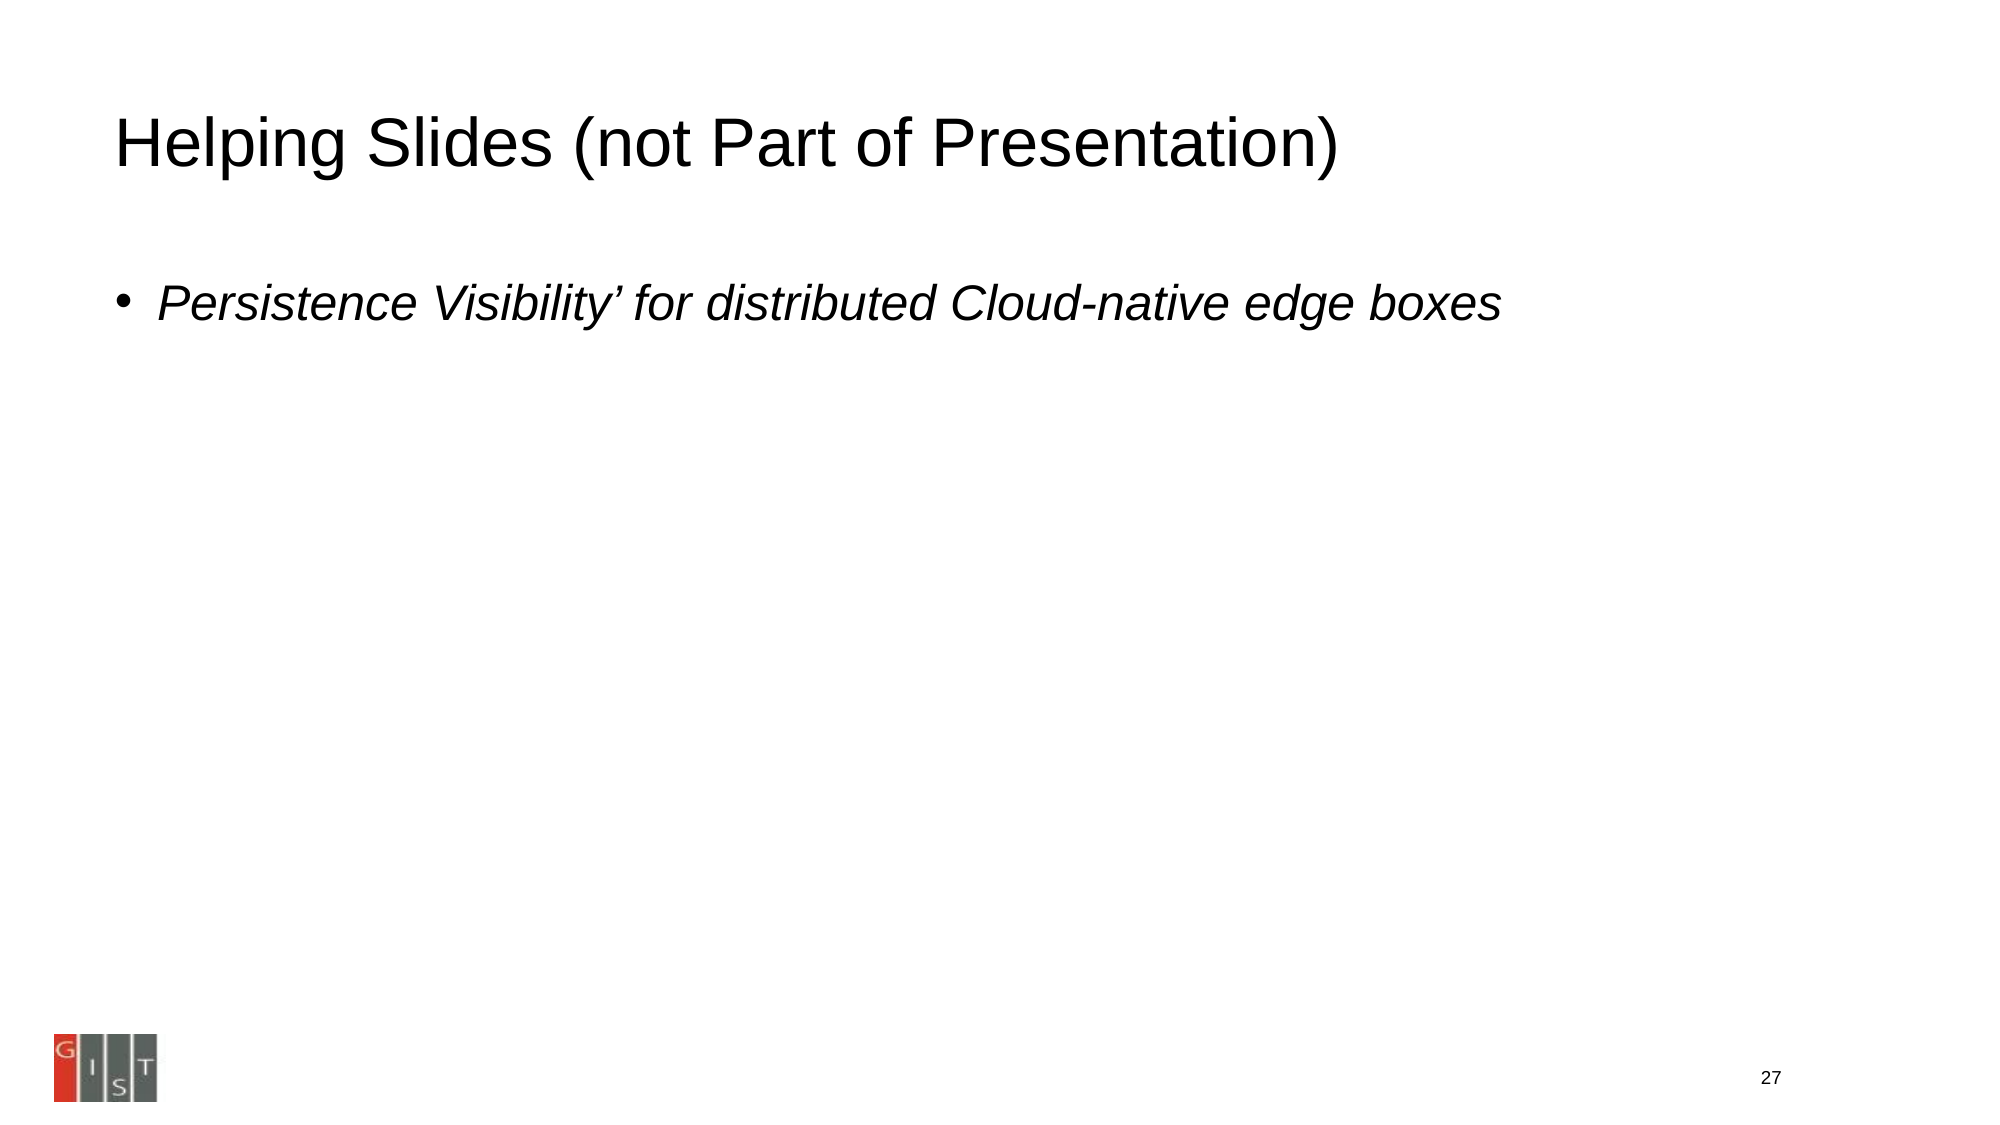

# Helping Slides (not Part of Presentation)
Persistence Visibility’ for distributed Cloud-native edge boxes
27